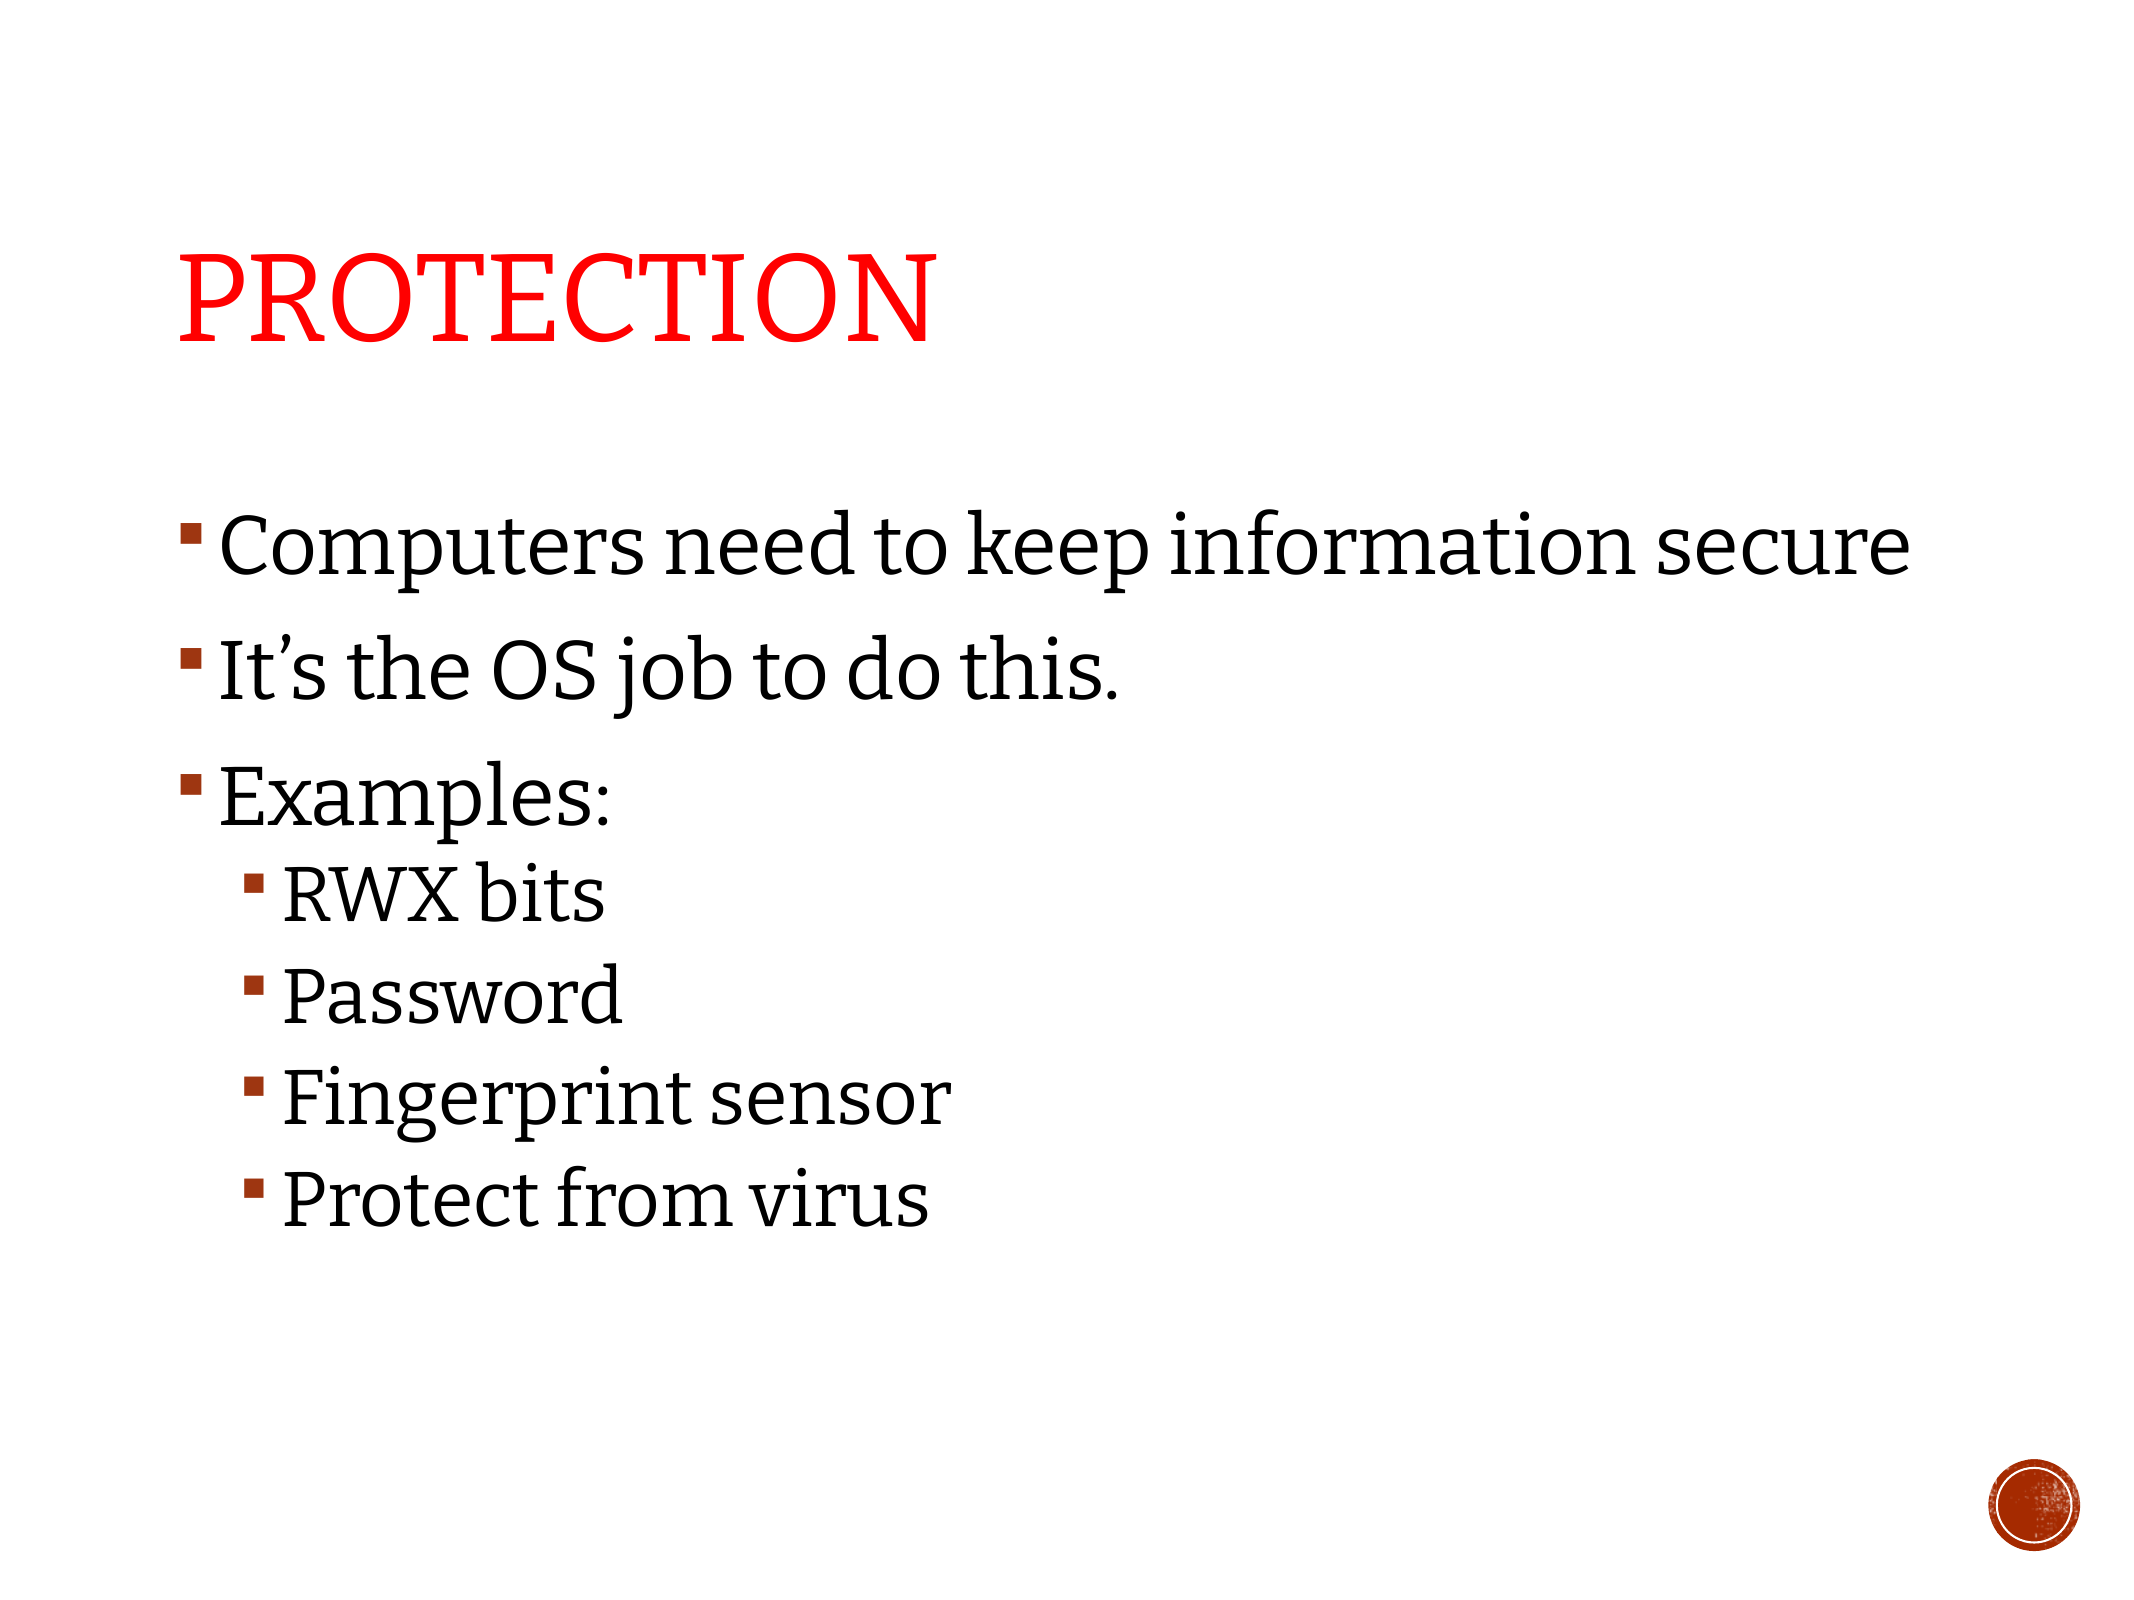

# protection
Computers need to keep information secure
It’s the OS job to do this.
Examples:
RWX bits
Password
Fingerprint sensor
Protect from virus